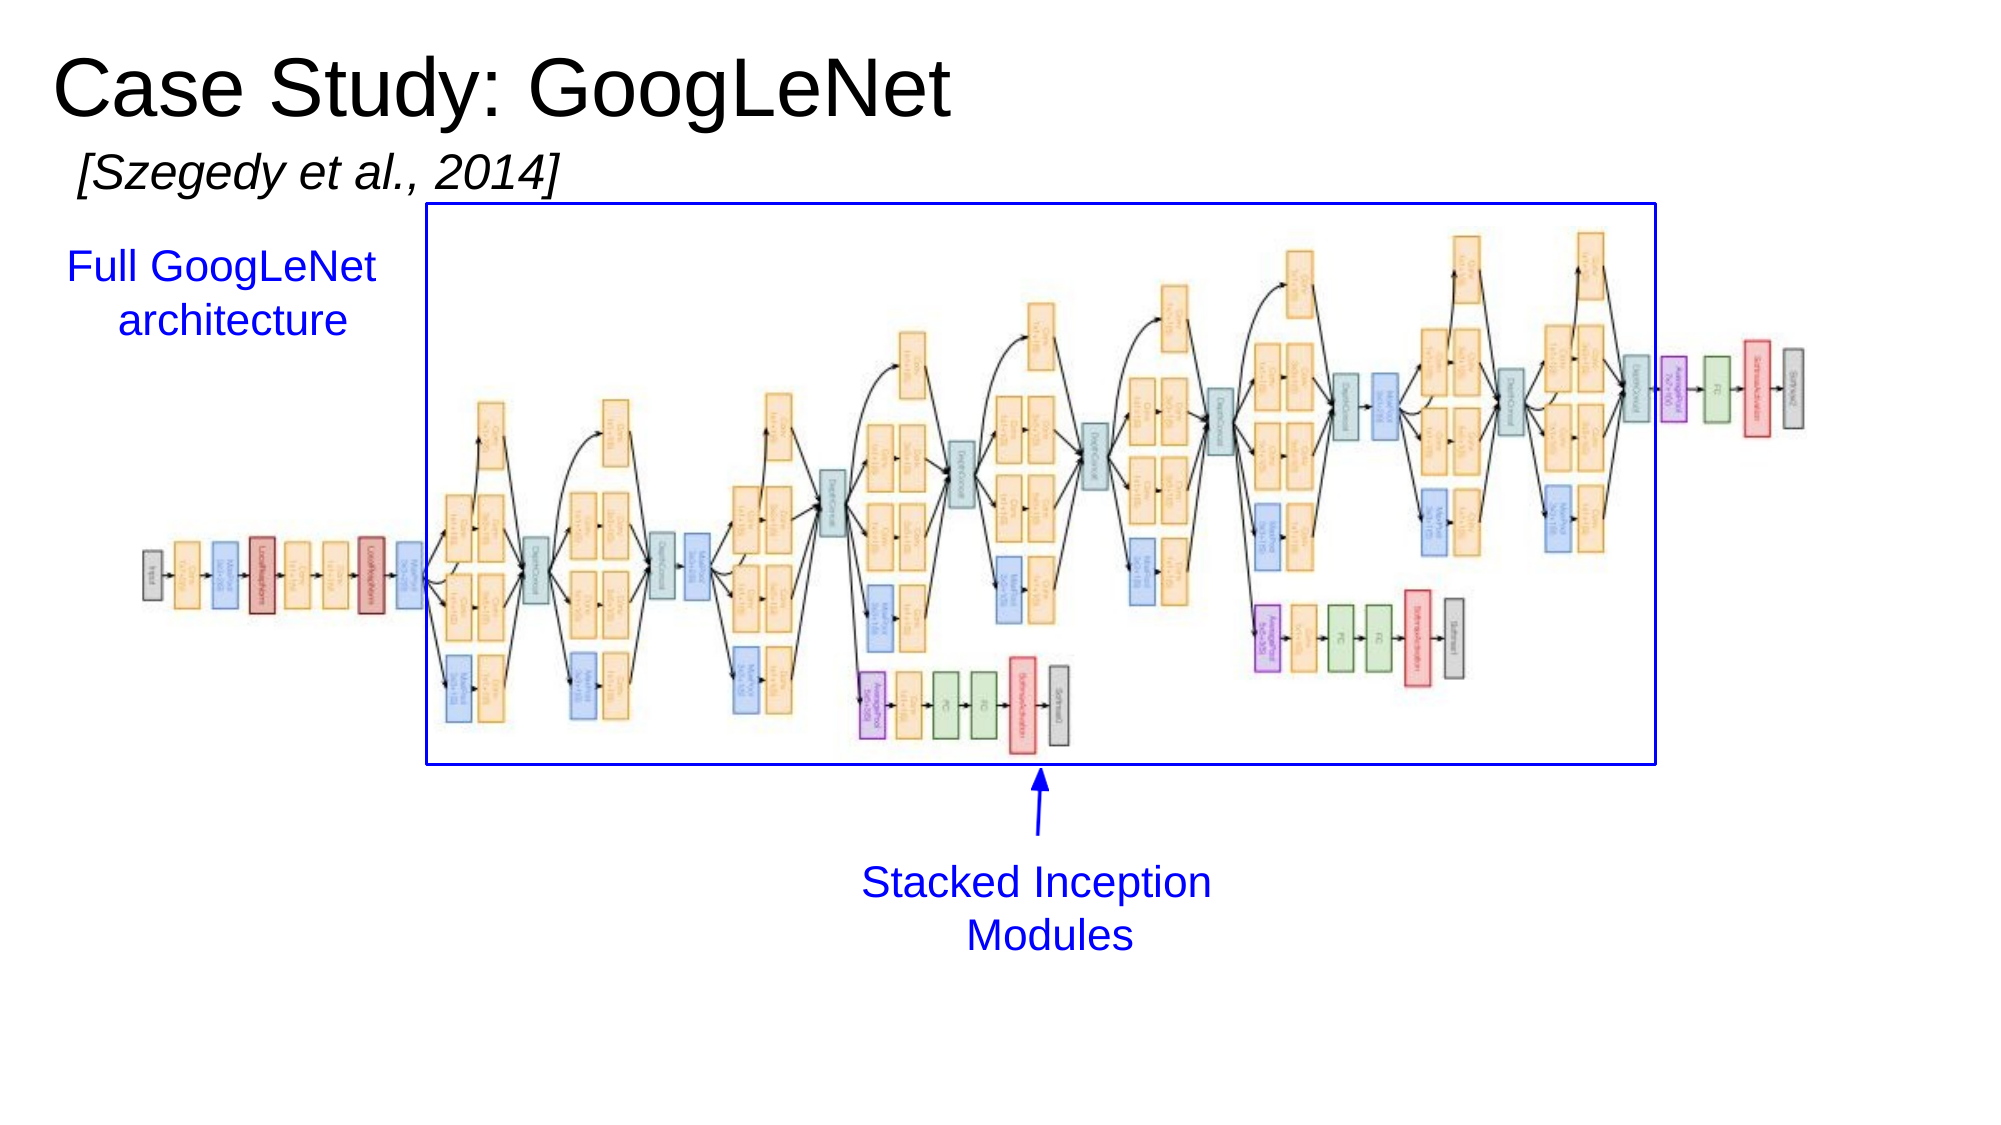

# Case Study: GoogLeNet
[Szegedy et al., 2014]

Full GoogLeNet  architecture

Stacked Inception  Modules
Fei-Fei Li & Justin Johnson & Serena Yeung	Lecture 9 -	May 2, 2017